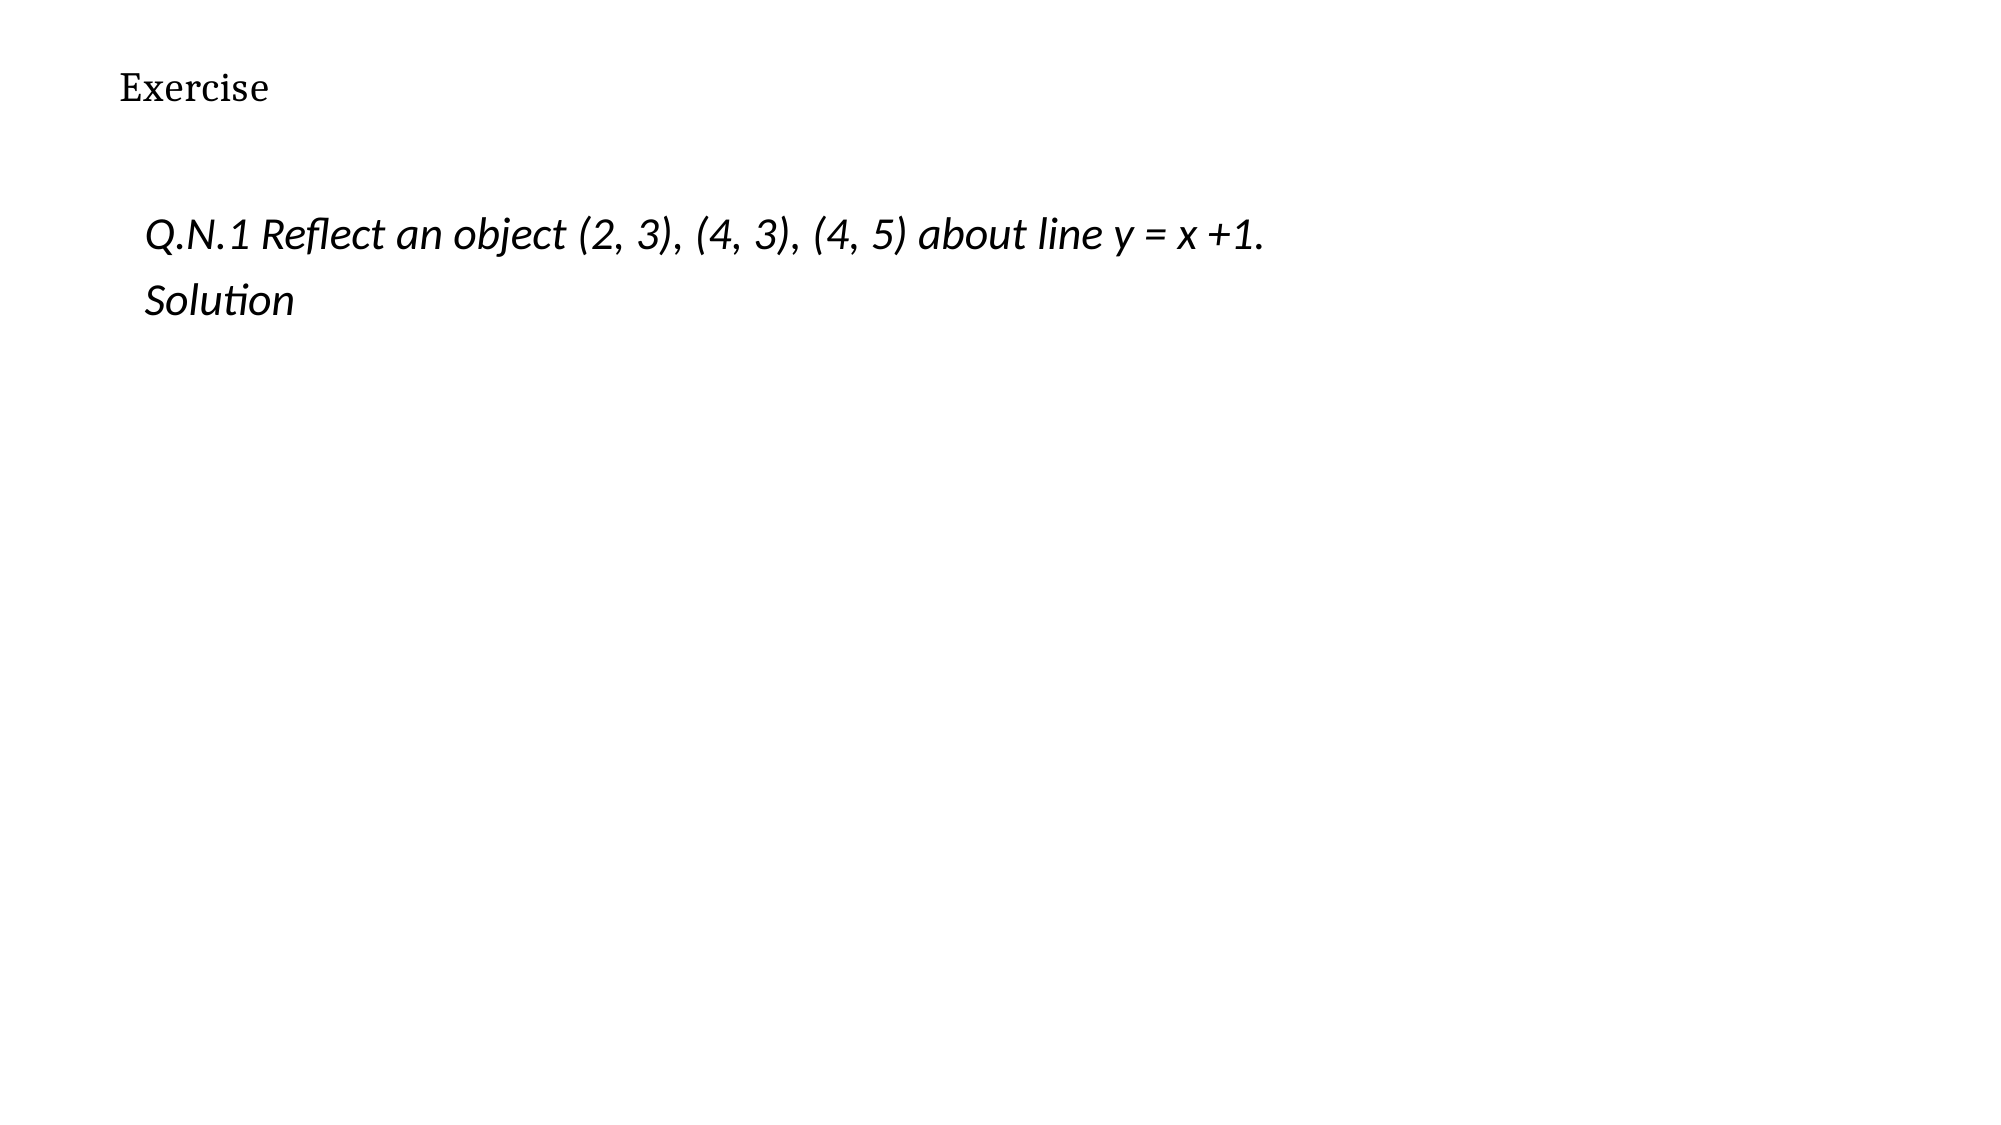

# Exercise
Q.N.1 Reflect an object (2, 3), (4, 3), (4, 5) about line y = x +1.
Solution

82